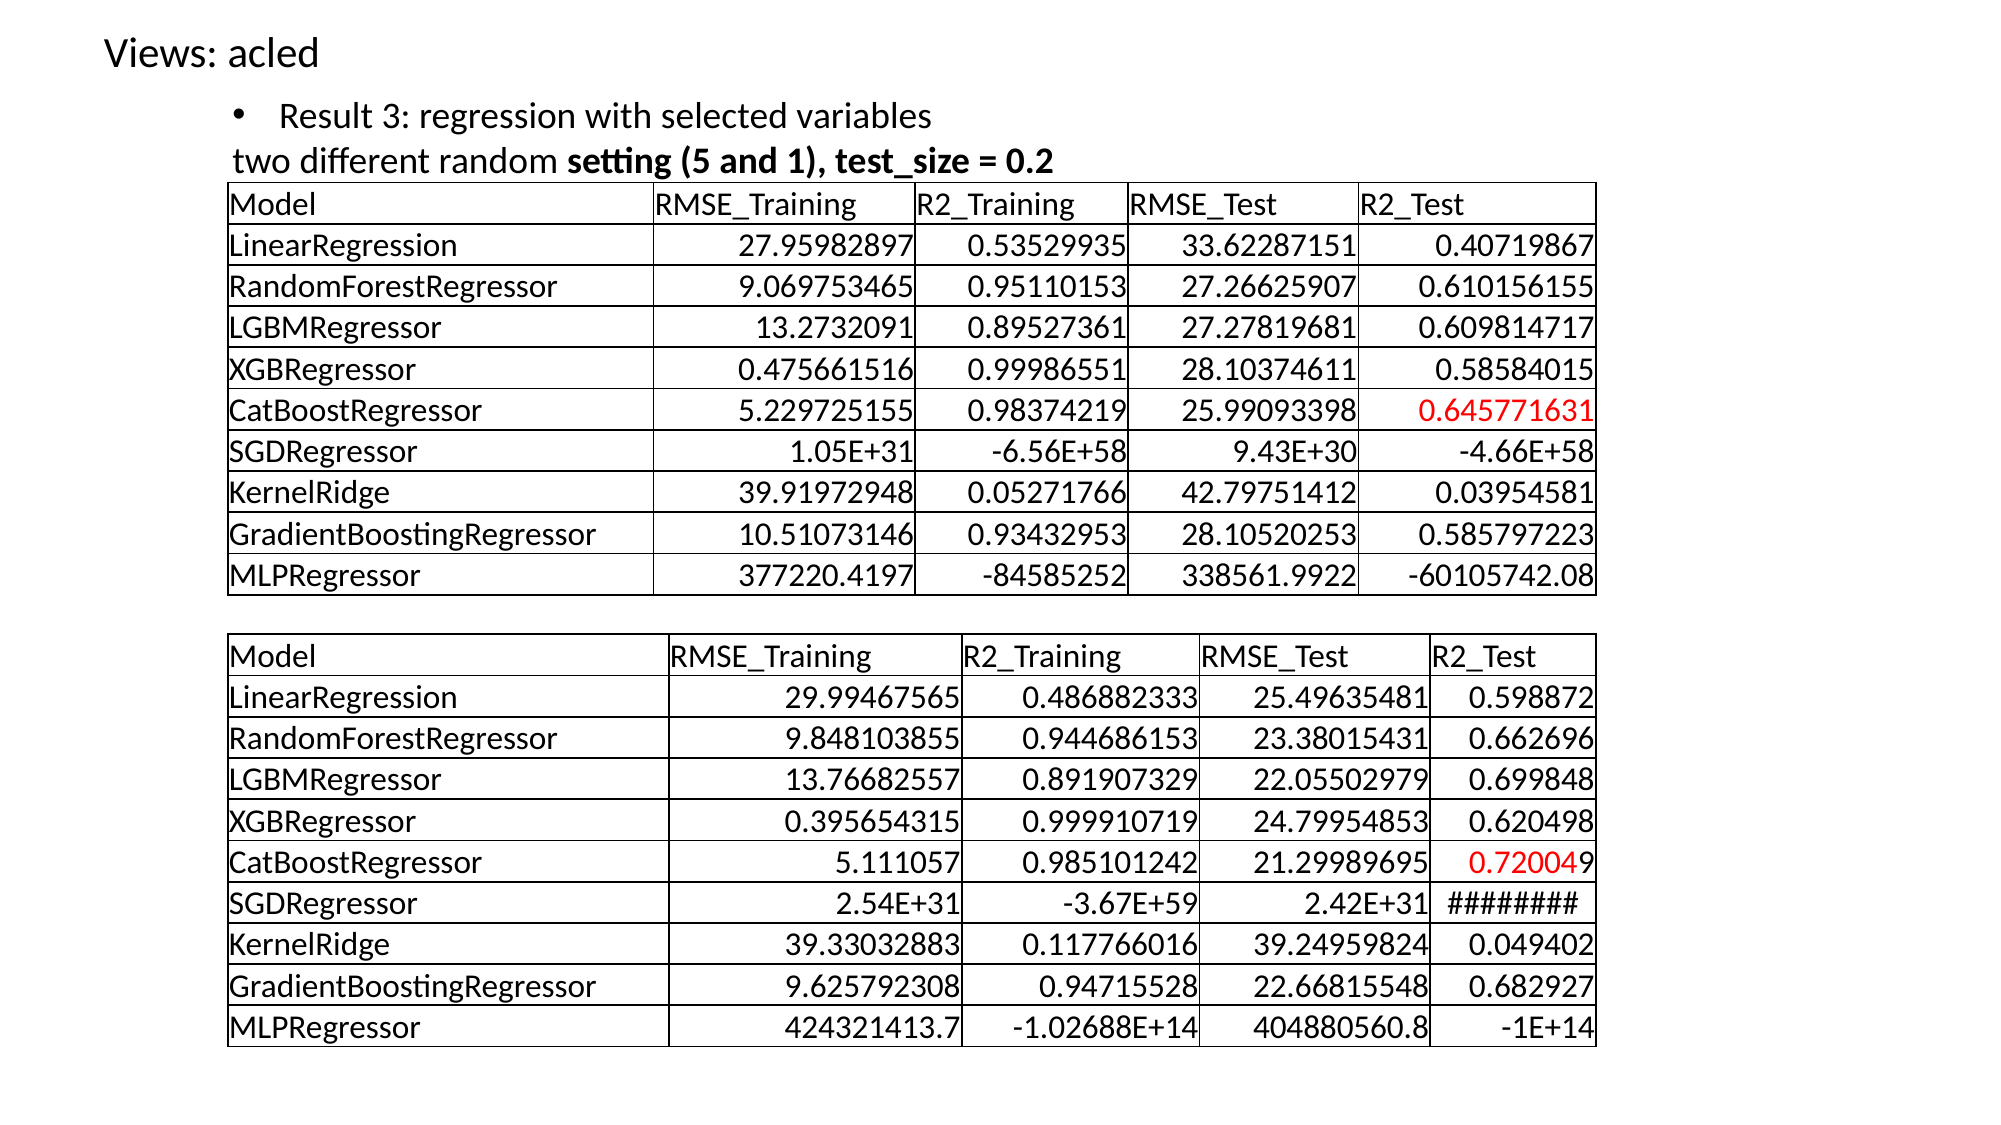

Views: acled
Result 3: regression with selected variables
	two different random setting (5 and 1), test_size = 0.2

| Model | RMSE\_Training | R2\_Training | RMSE\_Test | R2\_Test |
| --- | --- | --- | --- | --- |
| LinearRegression | 27.95982897 | 0.53529935 | 33.62287151 | 0.40719867 |
| RandomForestRegressor | 9.069753465 | 0.95110153 | 27.26625907 | 0.610156155 |
| LGBMRegressor | 13.2732091 | 0.89527361 | 27.27819681 | 0.609814717 |
| XGBRegressor | 0.475661516 | 0.99986551 | 28.10374611 | 0.58584015 |
| CatBoostRegressor | 5.229725155 | 0.98374219 | 25.99093398 | 0.645771631 |
| SGDRegressor | 1.05E+31 | -6.56E+58 | 9.43E+30 | -4.66E+58 |
| KernelRidge | 39.91972948 | 0.05271766 | 42.79751412 | 0.03954581 |
| GradientBoostingRegressor | 10.51073146 | 0.93432953 | 28.10520253 | 0.585797223 |
| MLPRegressor | 377220.4197 | -84585252 | 338561.9922 | -60105742.08 |
| Model | RMSE\_Training | R2\_Training | RMSE\_Test | R2\_Test |
| --- | --- | --- | --- | --- |
| LinearRegression | 29.99467565 | 0.486882333 | 25.49635481 | 0.598872 |
| RandomForestRegressor | 9.848103855 | 0.944686153 | 23.38015431 | 0.662696 |
| LGBMRegressor | 13.76682557 | 0.891907329 | 22.05502979 | 0.699848 |
| XGBRegressor | 0.395654315 | 0.999910719 | 24.79954853 | 0.620498 |
| CatBoostRegressor | 5.111057 | 0.985101242 | 21.29989695 | 0.720049 |
| SGDRegressor | 2.54E+31 | -3.67E+59 | 2.42E+31 | ######## |
| KernelRidge | 39.33032883 | 0.117766016 | 39.24959824 | 0.049402 |
| GradientBoostingRegressor | 9.625792308 | 0.94715528 | 22.66815548 | 0.682927 |
| MLPRegressor | 424321413.7 | -1.02688E+14 | 404880560.8 | -1E+14 |